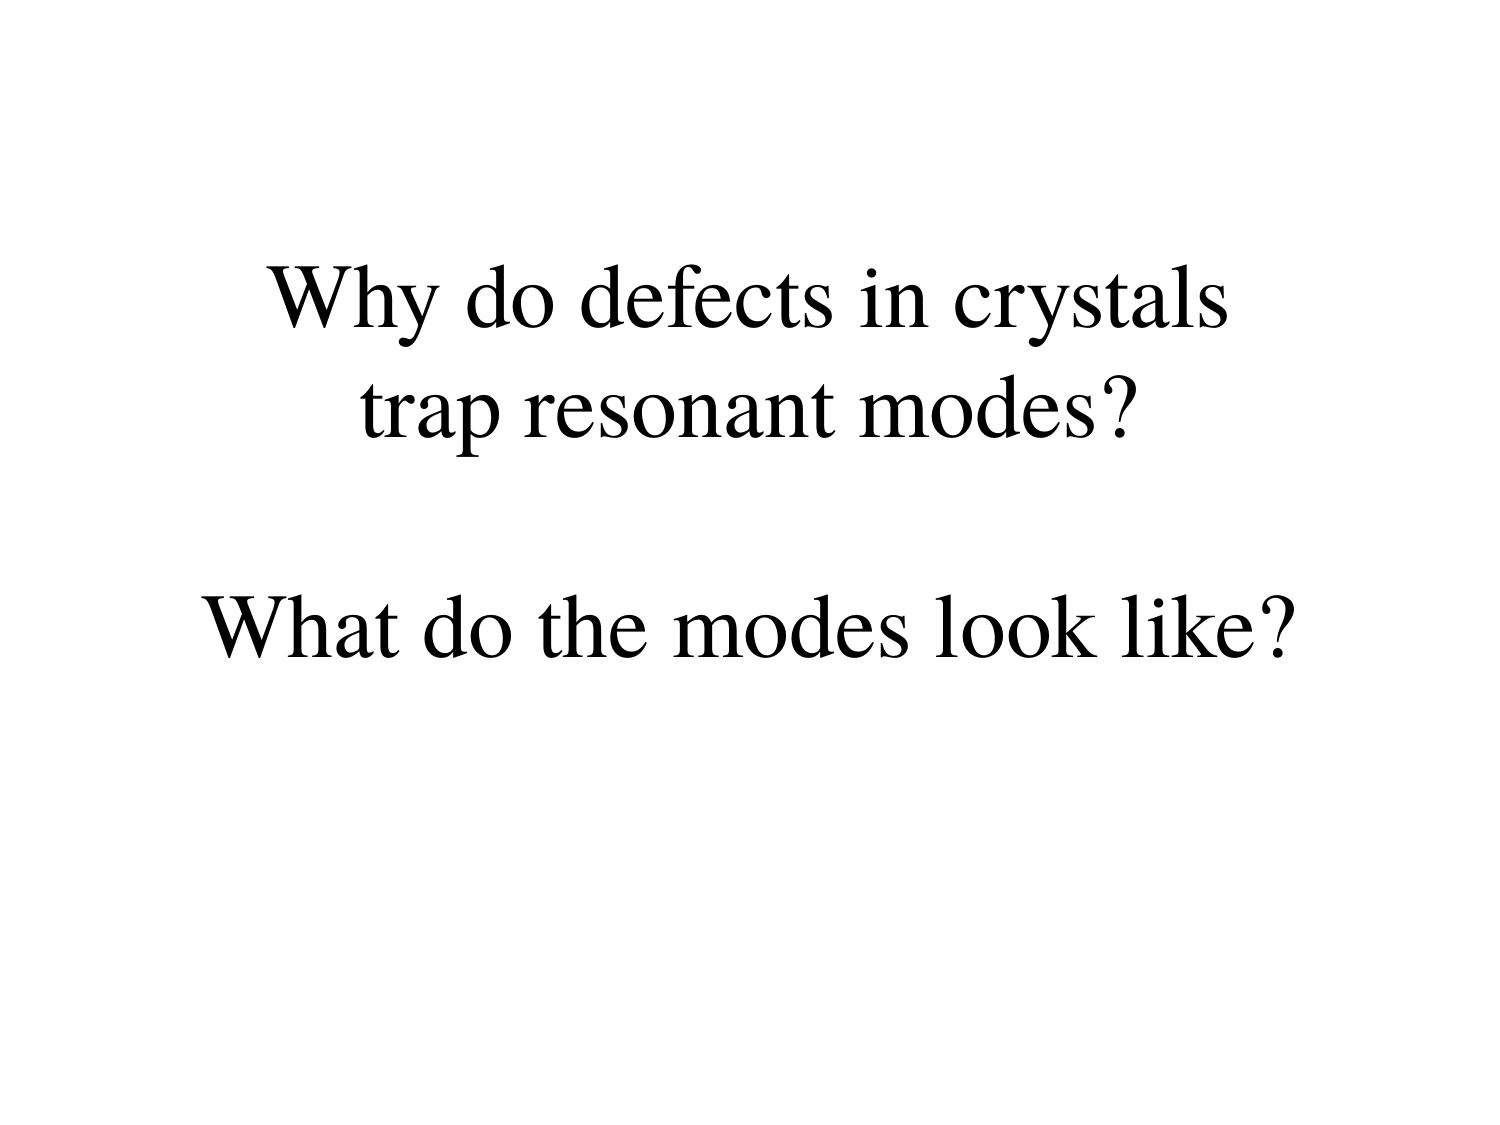

# Why do defects in crystals trap resonant modes? What do the modes look like?